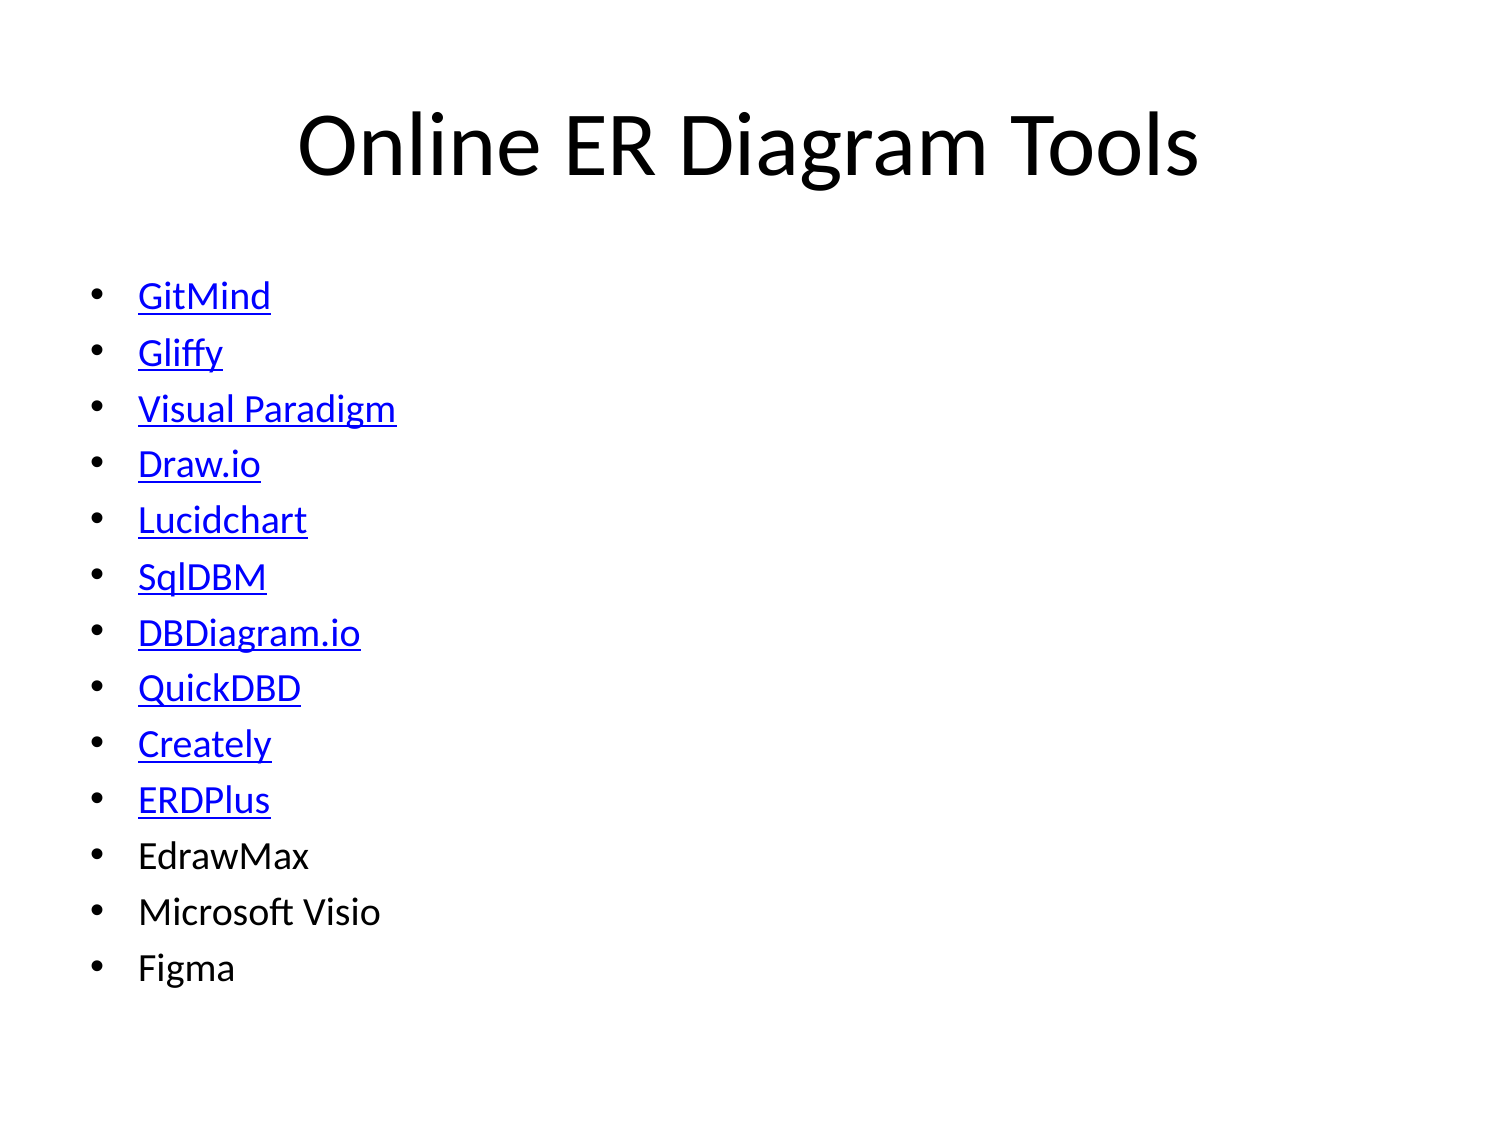

# Online ER Diagram Tools
GitMind
Gliffy
Visual Paradigm
Draw.io
Lucidchart
SqlDBM
DBDiagram.io
QuickDBD
Creately
ERDPlus
EdrawMax
Microsoft Visio
Figma